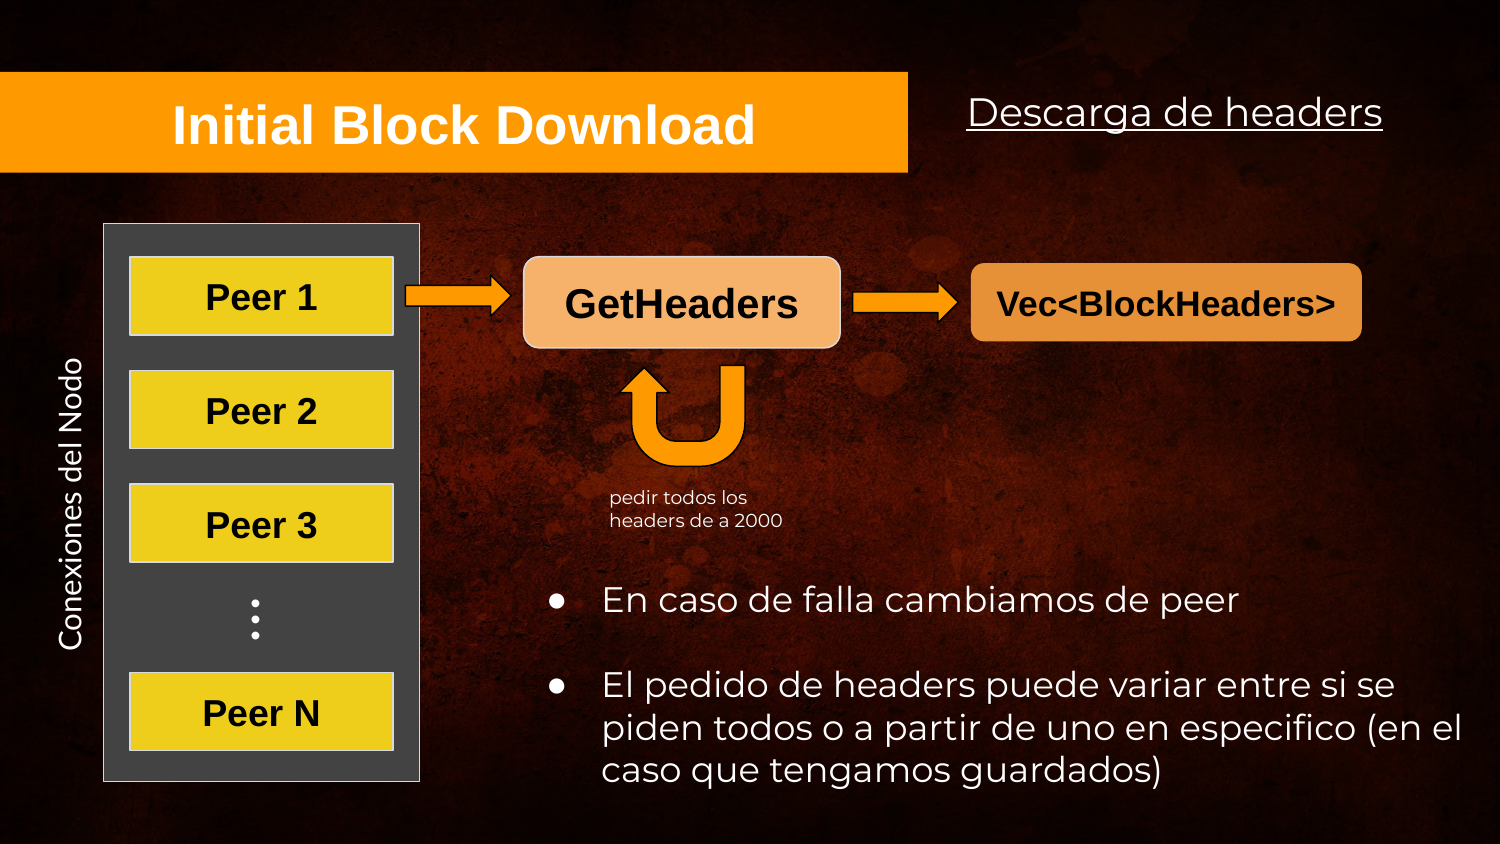

Descarga de headers
Initial Block Download

Peer 1
GetHeaders
Vec<BlockHeaders>

Peer 2
Conexiones del Nodo
pedir todos los headers de a 2000
Peer 3
En caso de falla cambiamos de peer

El pedido de headers puede variar entre si se piden todos o a partir de uno en especifico (en el caso que tengamos guardados)
…
Peer N